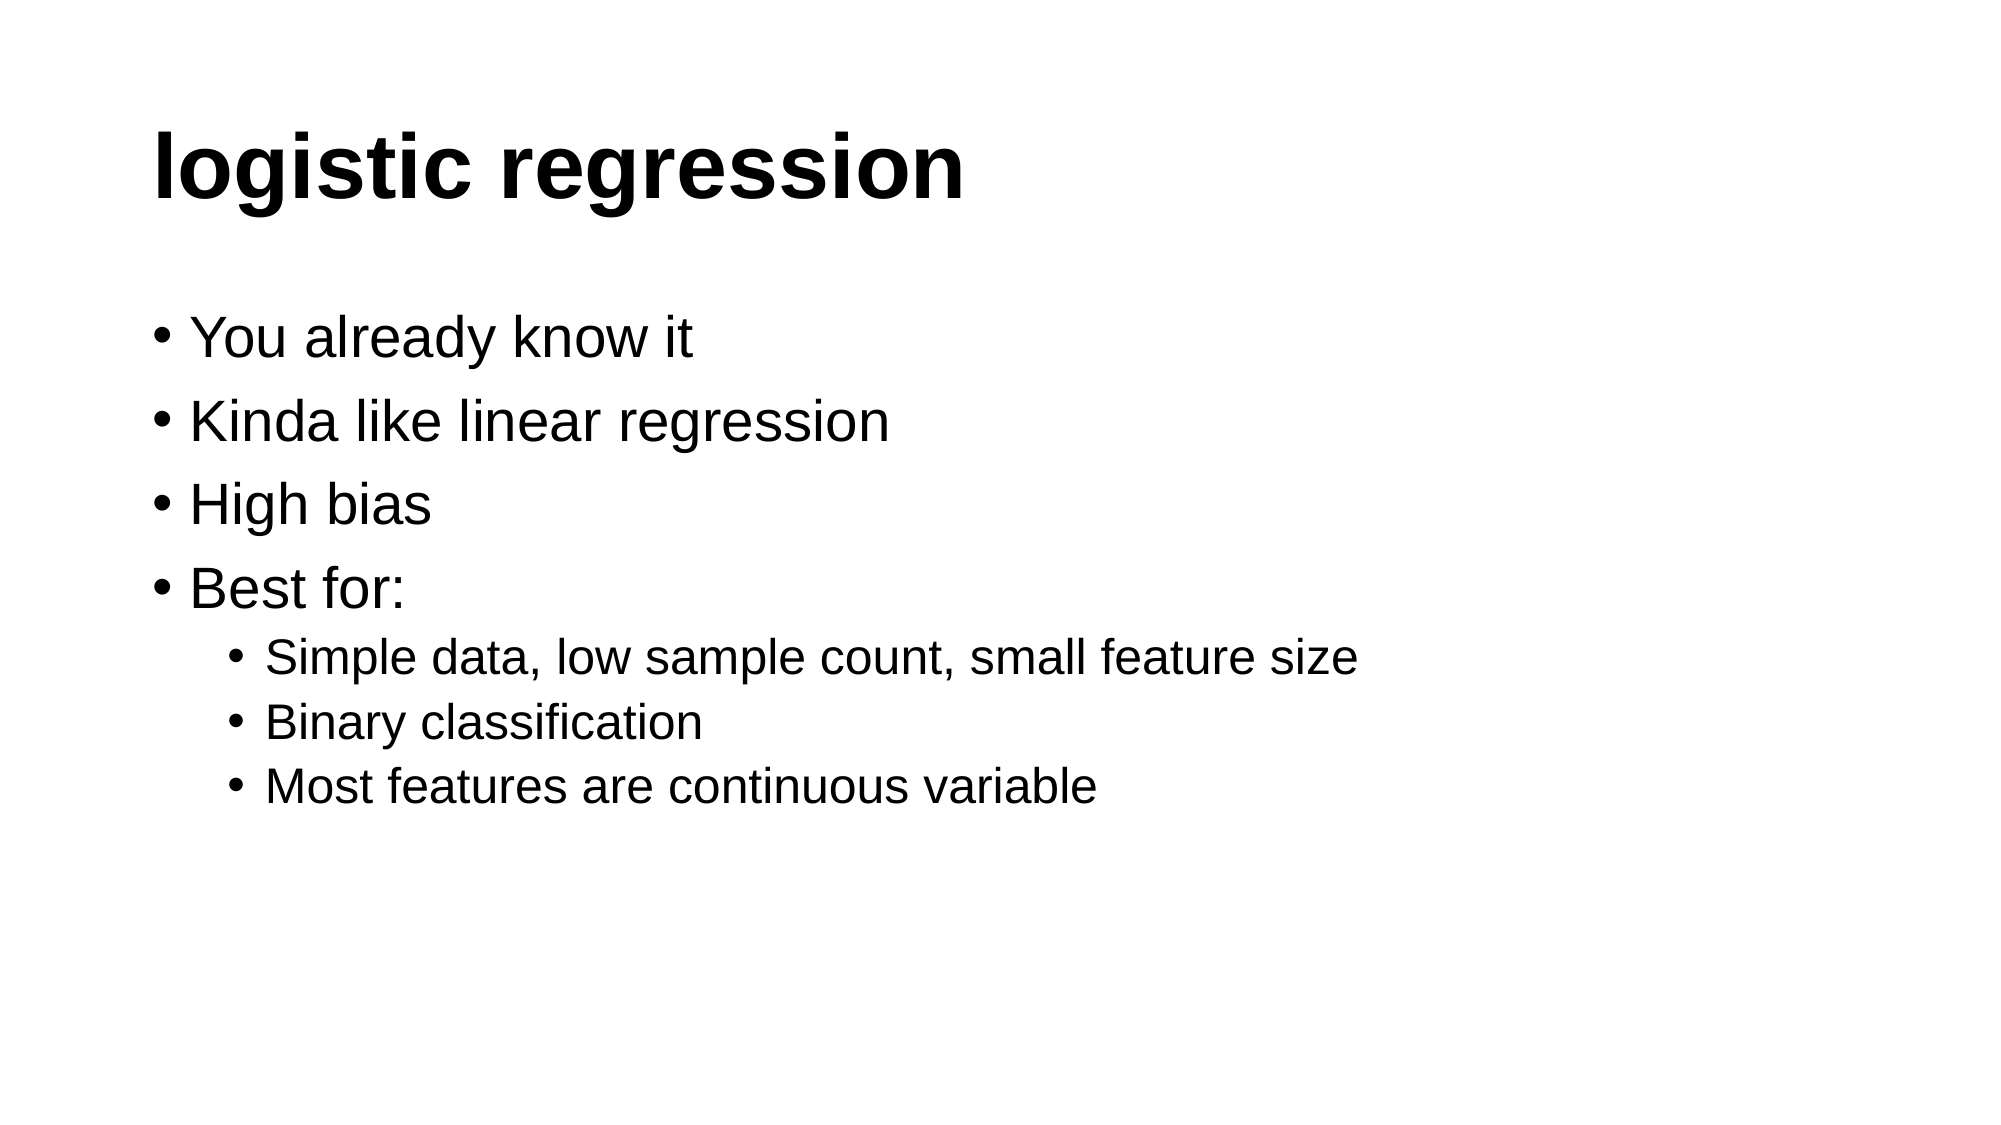

# logistic regression
You already know it
Kinda like linear regression
High bias
Best for:
Simple data, low sample count, small feature size
Binary classification
Most features are continuous variable